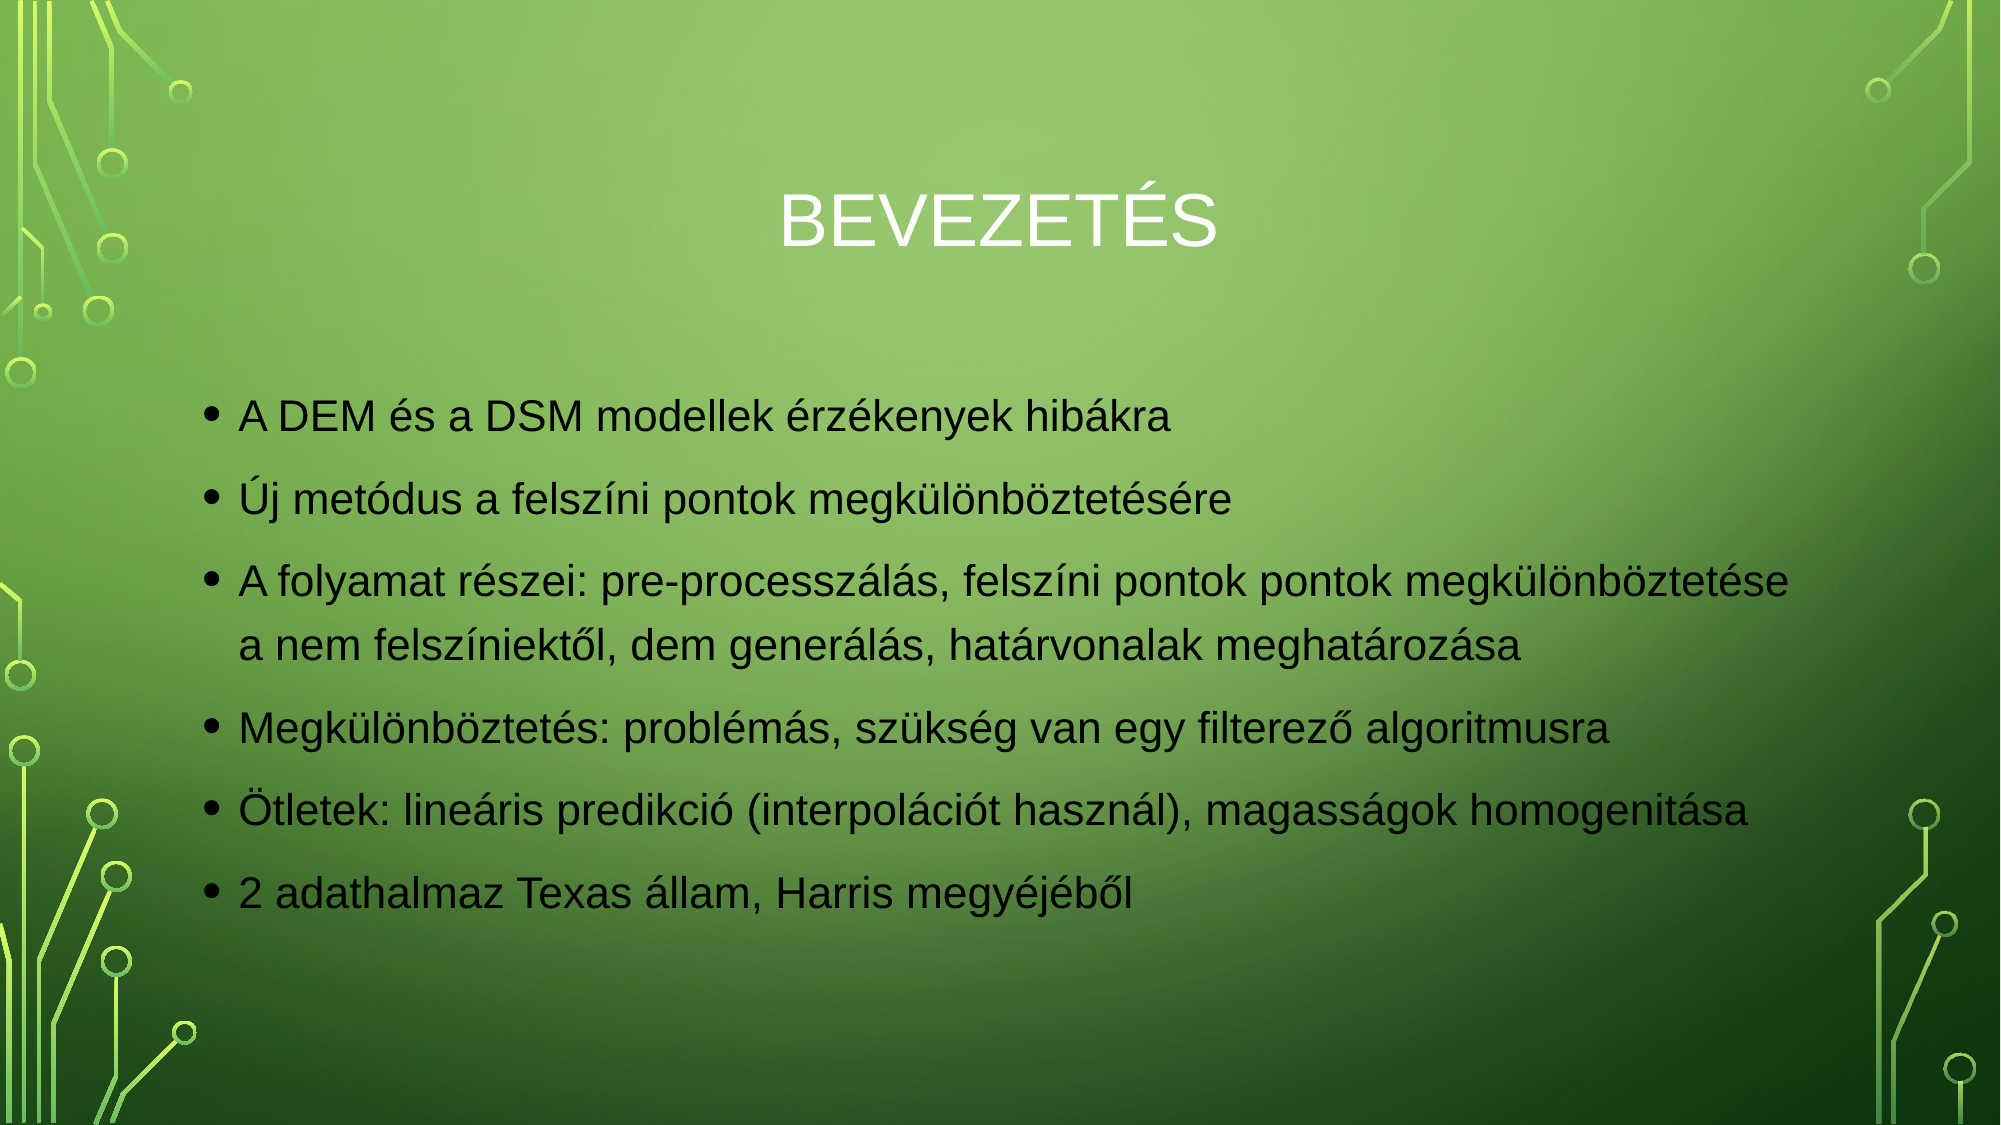

# Bevezetés
A DEM és a DSM modellek érzékenyek hibákra
Új metódus a felszíni pontok megkülönböztetésére
A folyamat részei: pre-processzálás, felszíni pontok pontok megkülönböztetése a nem felszíniektől, dem generálás, határvonalak meghatározása
Megkülönböztetés: problémás, szükség van egy filterező algoritmusra
Ötletek: lineáris predikció (interpolációt használ), magasságok homogenitása
2 adathalmaz Texas állam, Harris megyéjéből